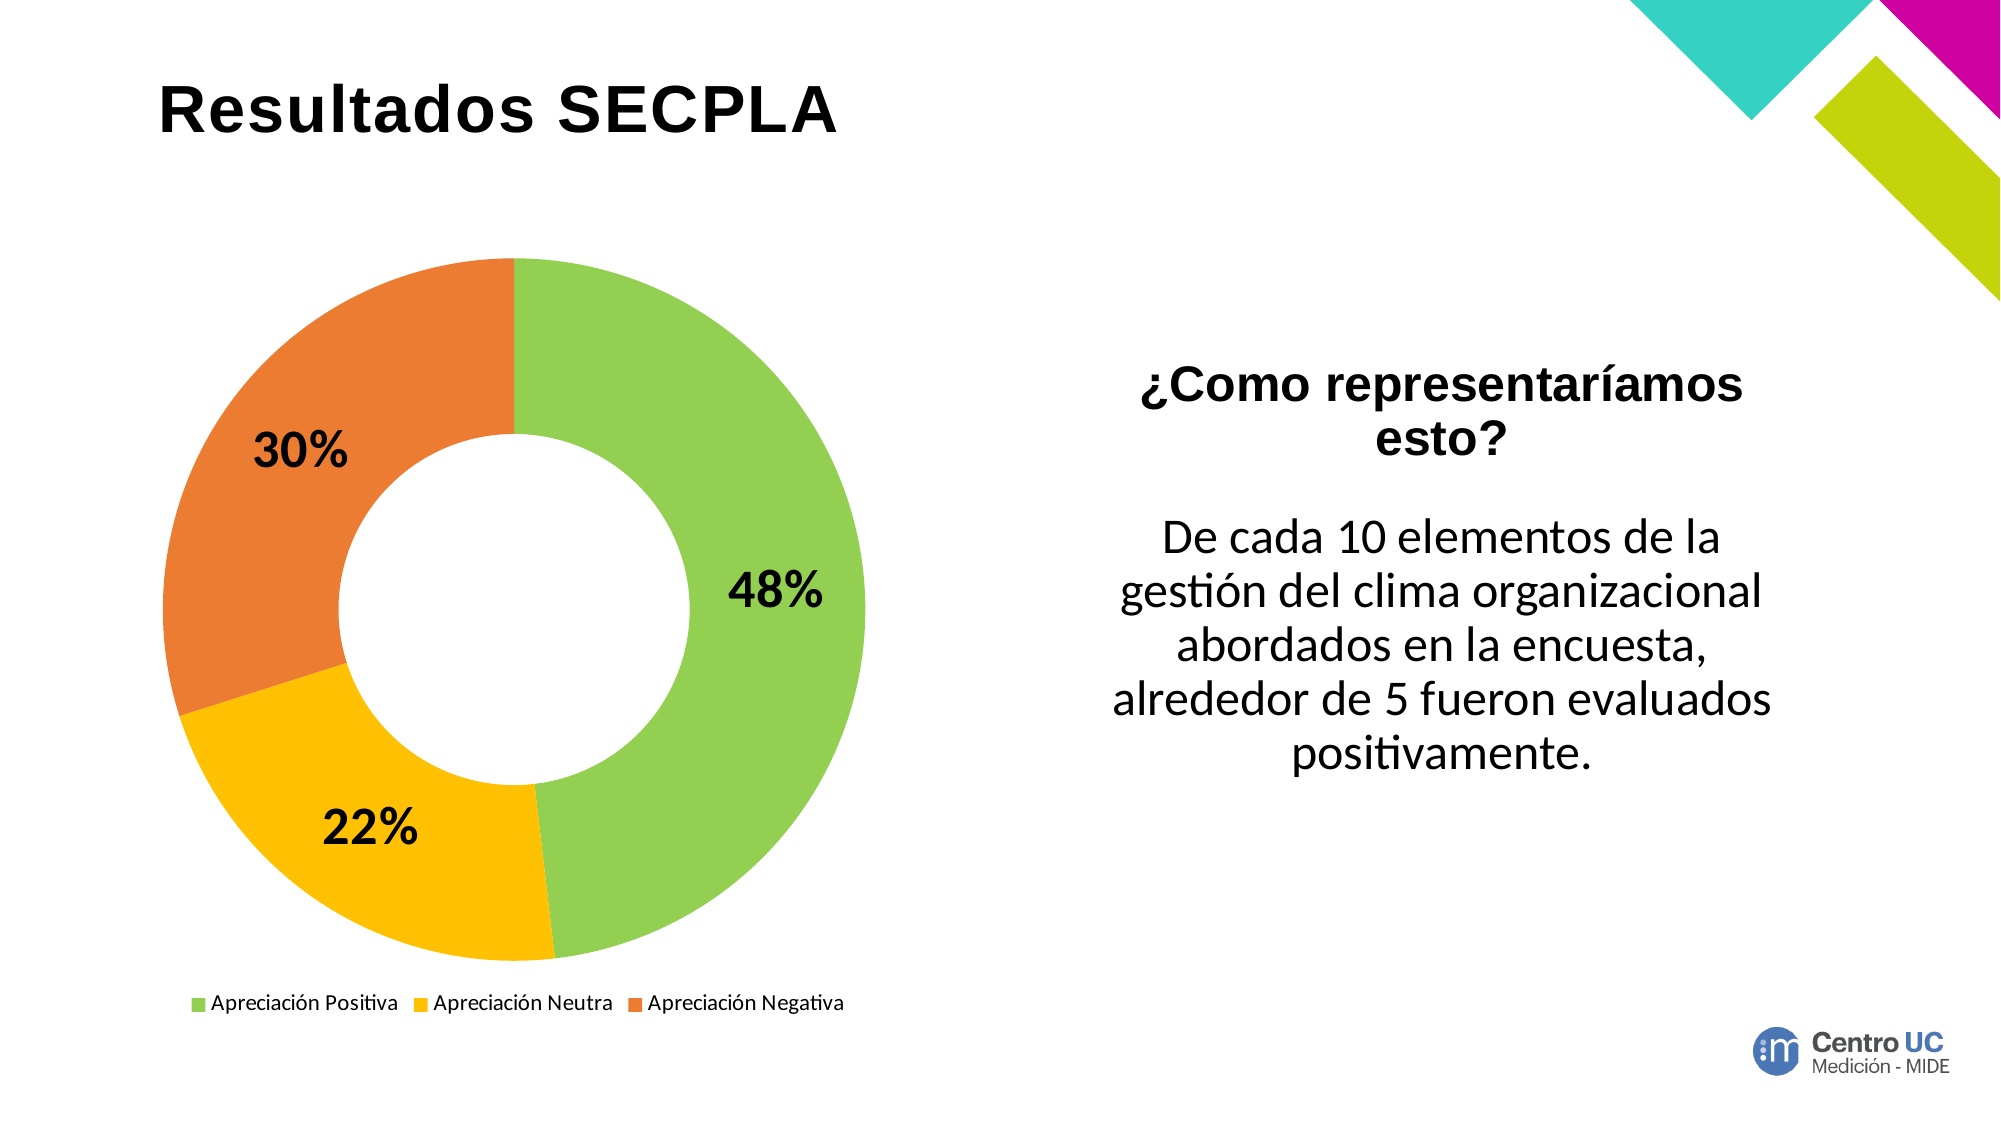

# Resultados SECPLA

### Chart

| Category | Apreciación |
|---|---|
| Apreciación Positiva | 0.4814422057264051 |
| Apreciación Neutra | 0.21951219512195122 |
| Apreciación Negativa | 0.2990455991516437 |
¿Como representaríamos esto?
De cada 10 elementos de la gestión del clima organizacional abordados en la encuesta, alrededor de 5 fueron evaluados positivamente.